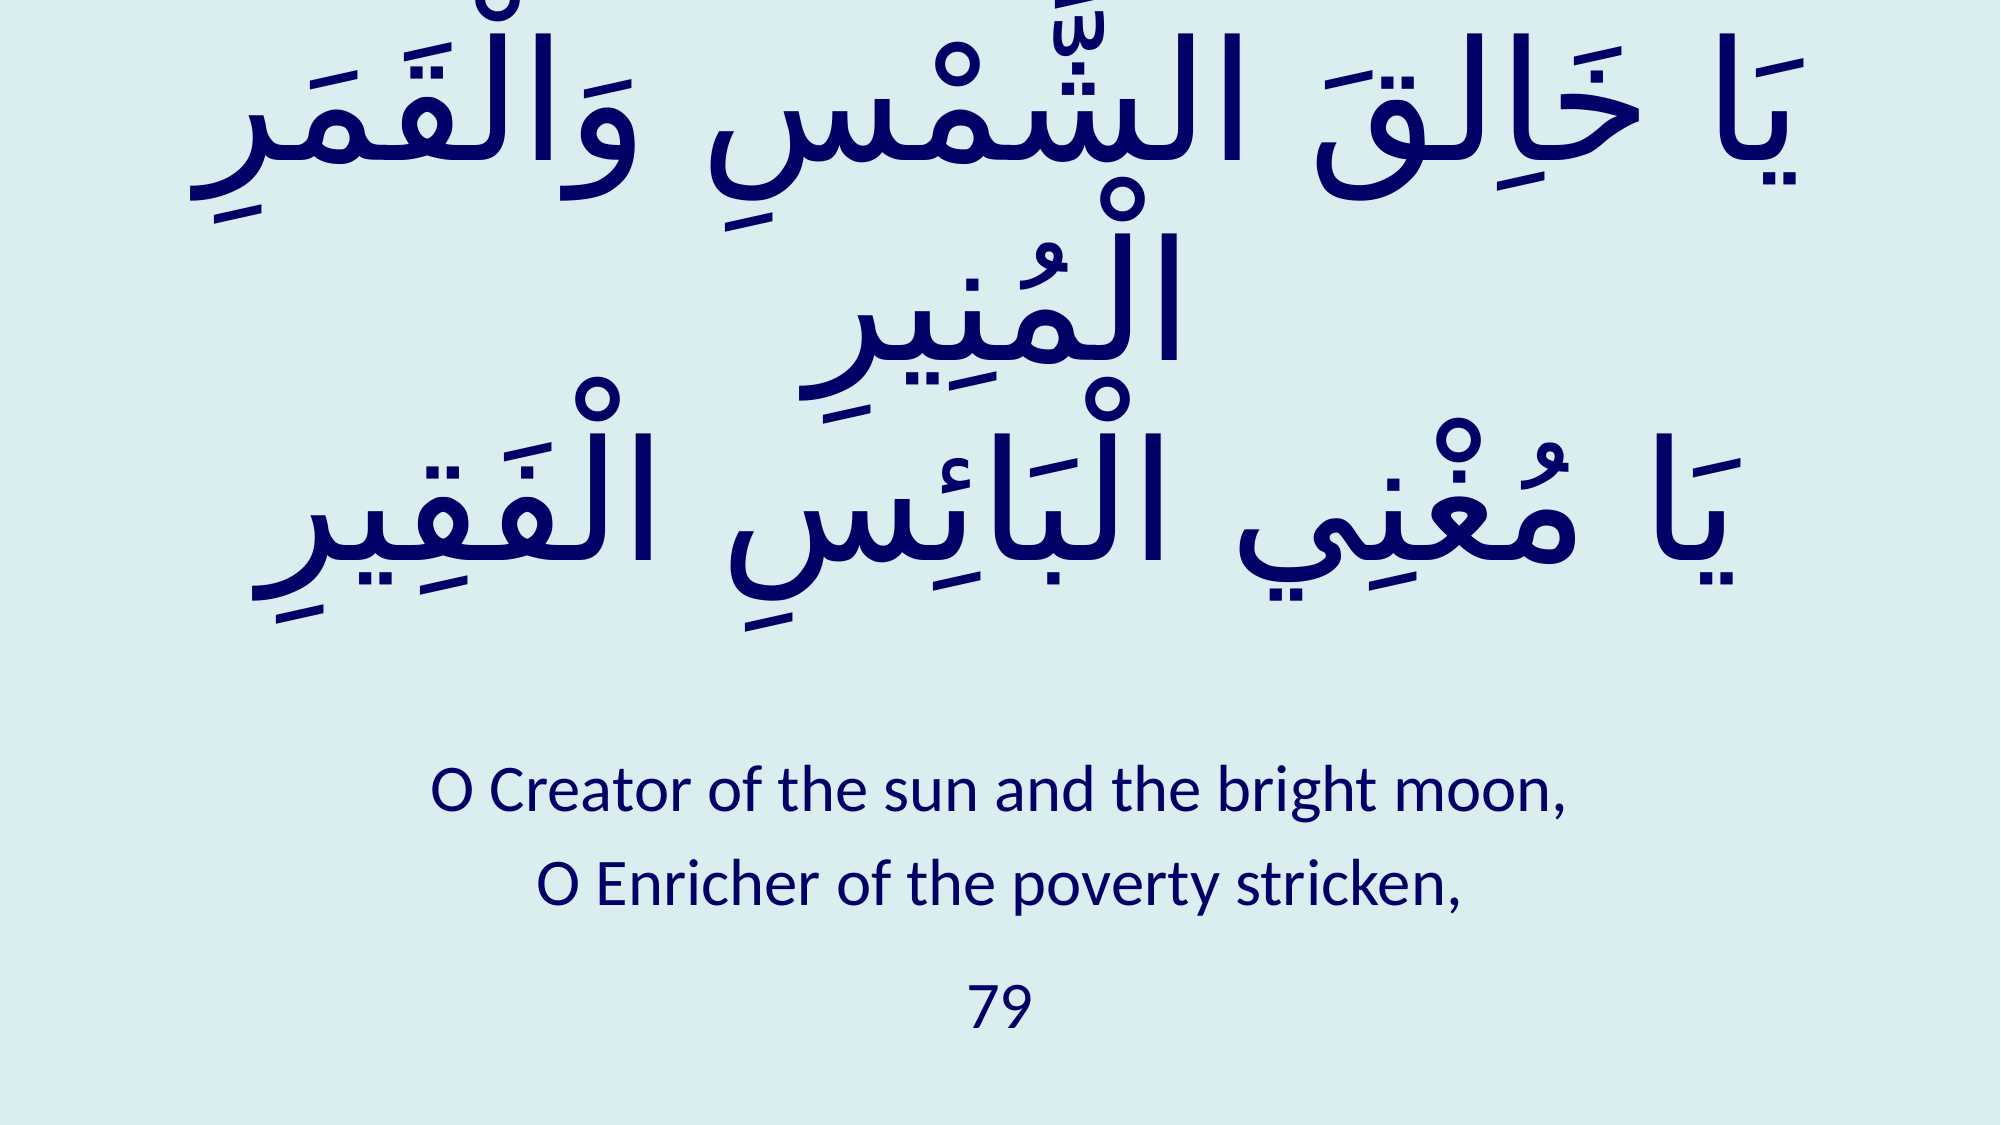

# يَا خَاِلقَ الشَّمْسِ وَالْقَمَرِ الْمُنِيرِ يَا مُغْنِي الْبَائِسِ الْفَقِيرِ
O Creator of the sun and the bright moon,
O Enricher of the poverty stricken,
79